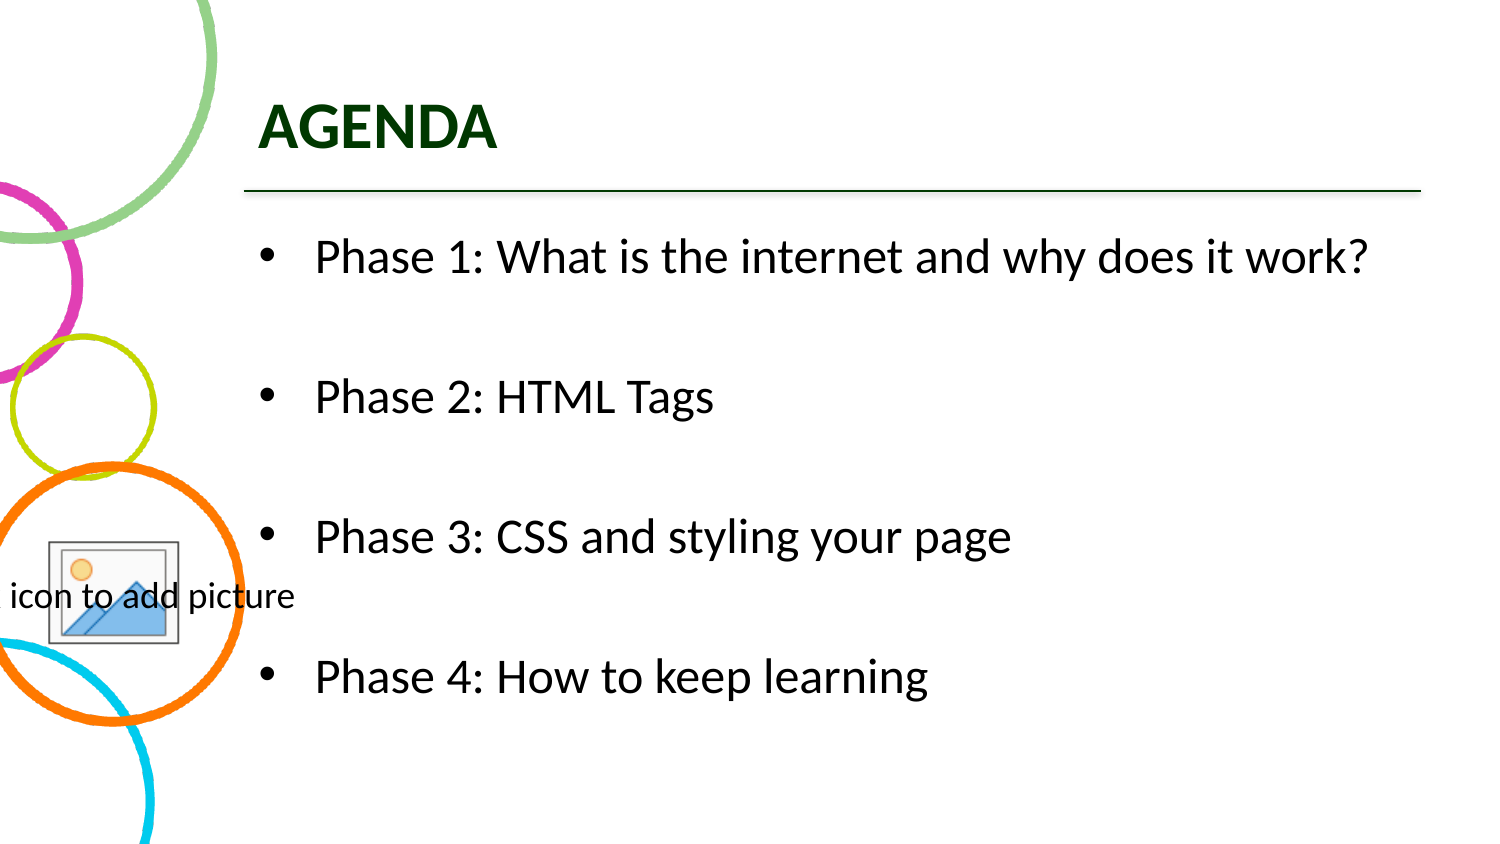

AGENDA
Phase 1: What is the internet and why does it work?

Phase 2: HTML Tags

Phase 3: CSS and styling your page

Phase 4: How to keep learning